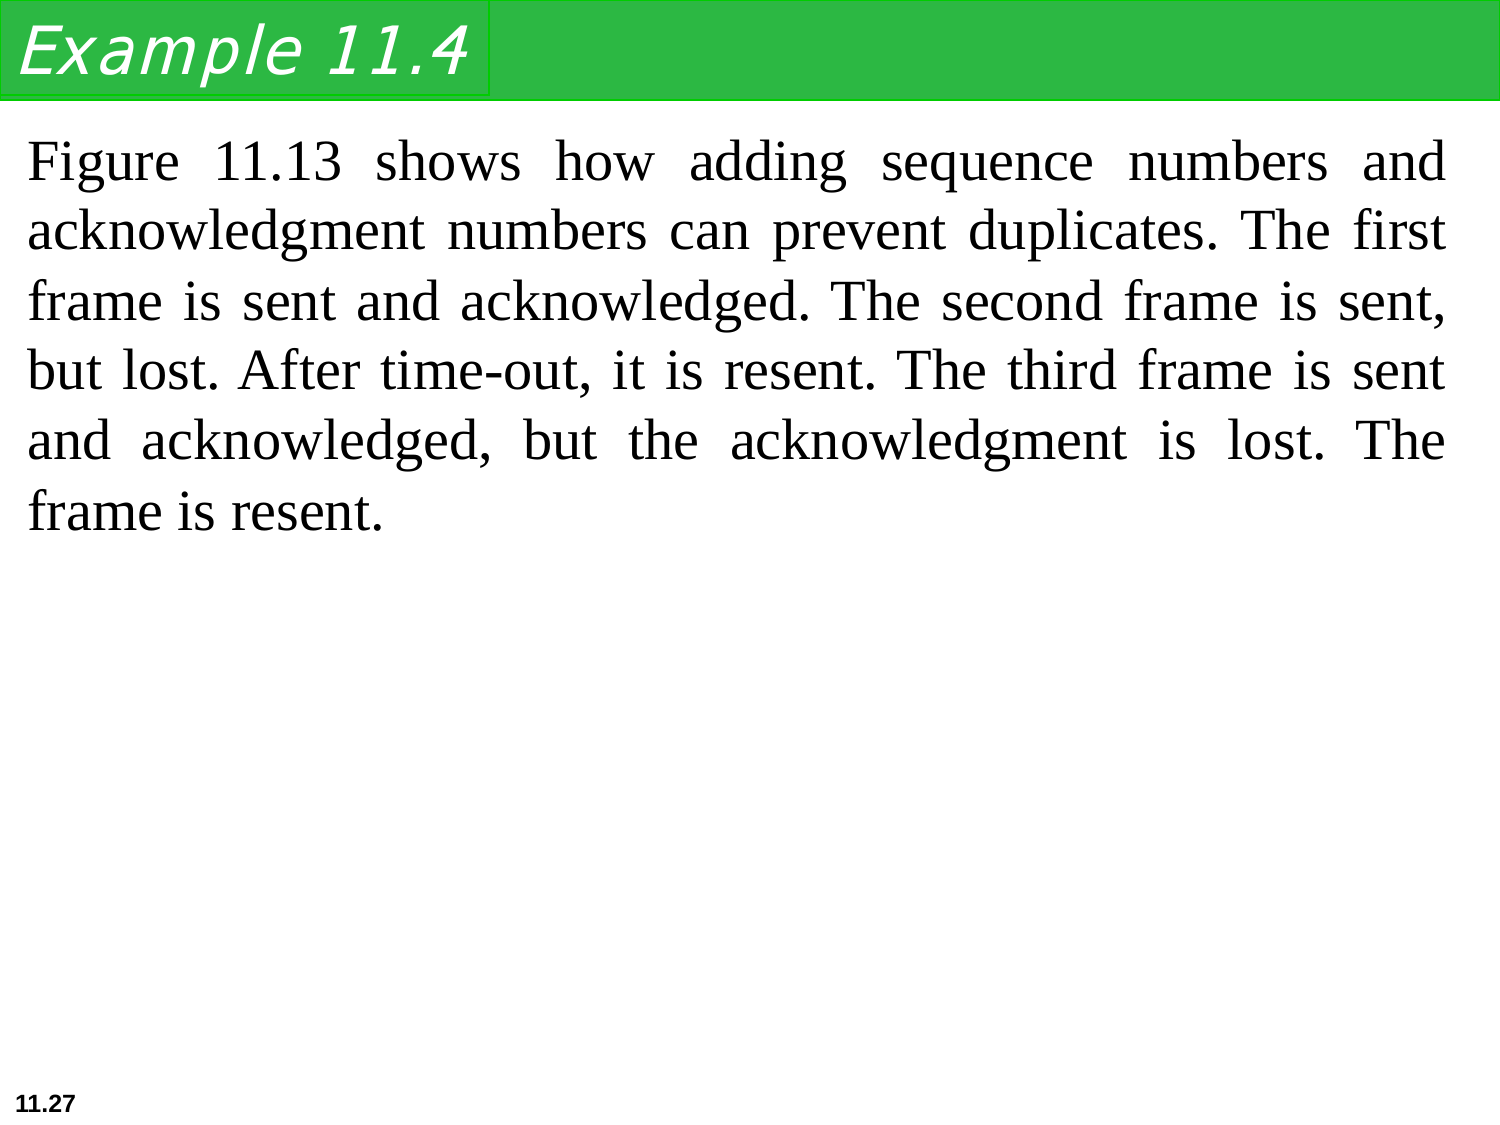

Example 11.4
Figure 11.13 shows how adding sequence numbers and acknowledgment numbers can prevent duplicates. The first frame is sent and acknowledged. The second frame is sent, but lost. After time-out, it is resent. The third frame is sent and acknowledged, but the acknowledgment is lost. The frame is resent.
11.27